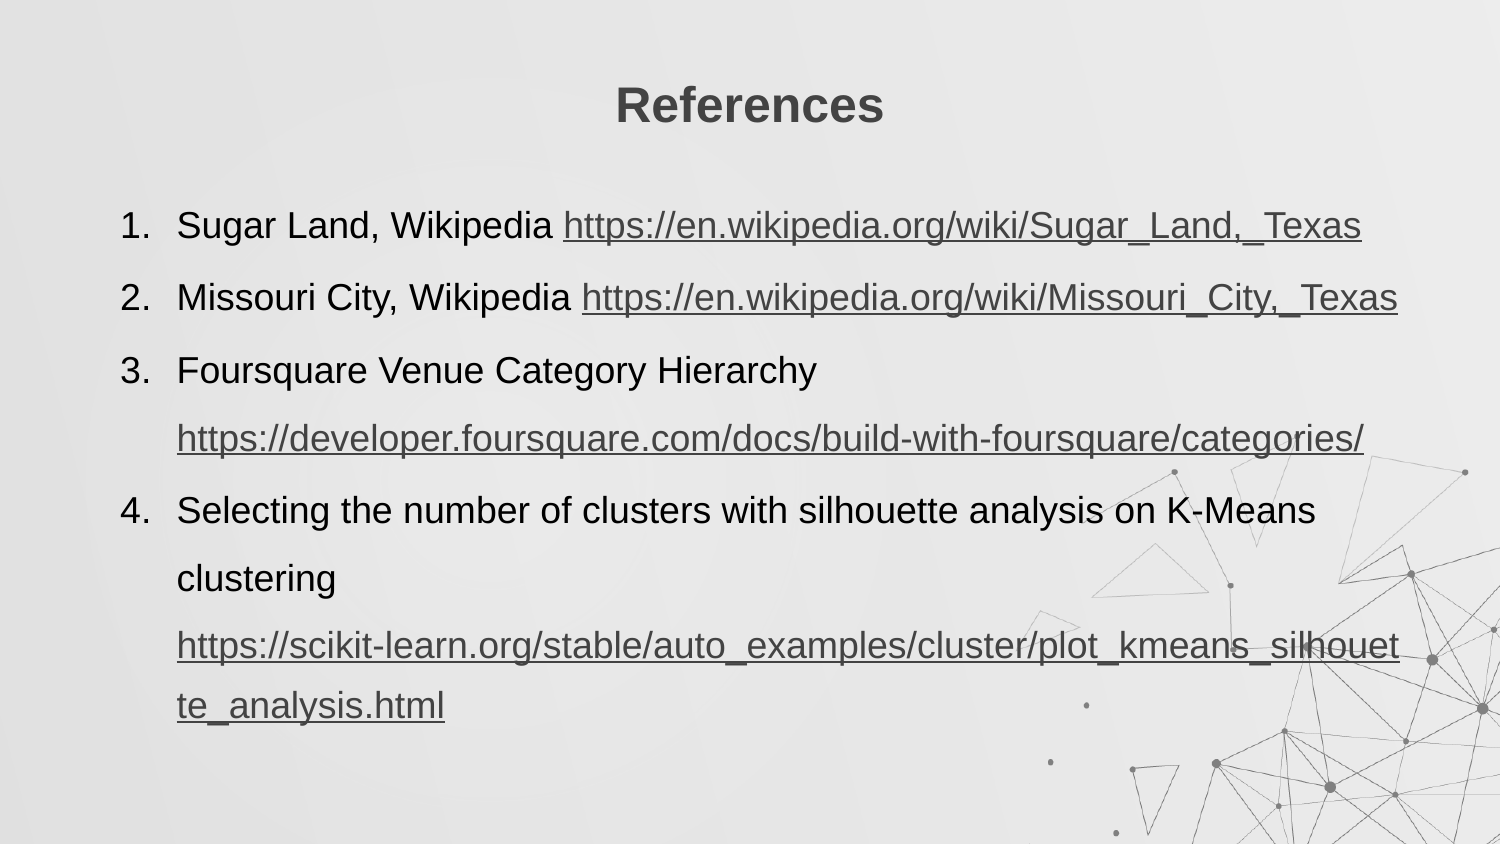

# References
Sugar Land, Wikipedia https://en.wikipedia.org/wiki/Sugar_Land,_Texas
Missouri City, Wikipedia https://en.wikipedia.org/wiki/Missouri_City,_Texas
Foursquare Venue Category Hierarchy https://developer.foursquare.com/docs/build-with-foursquare/categories/
Selecting the number of clusters with silhouette analysis on K-Means clustering https://scikit-learn.org/stable/auto_examples/cluster/plot_kmeans_silhouette_analysis.html